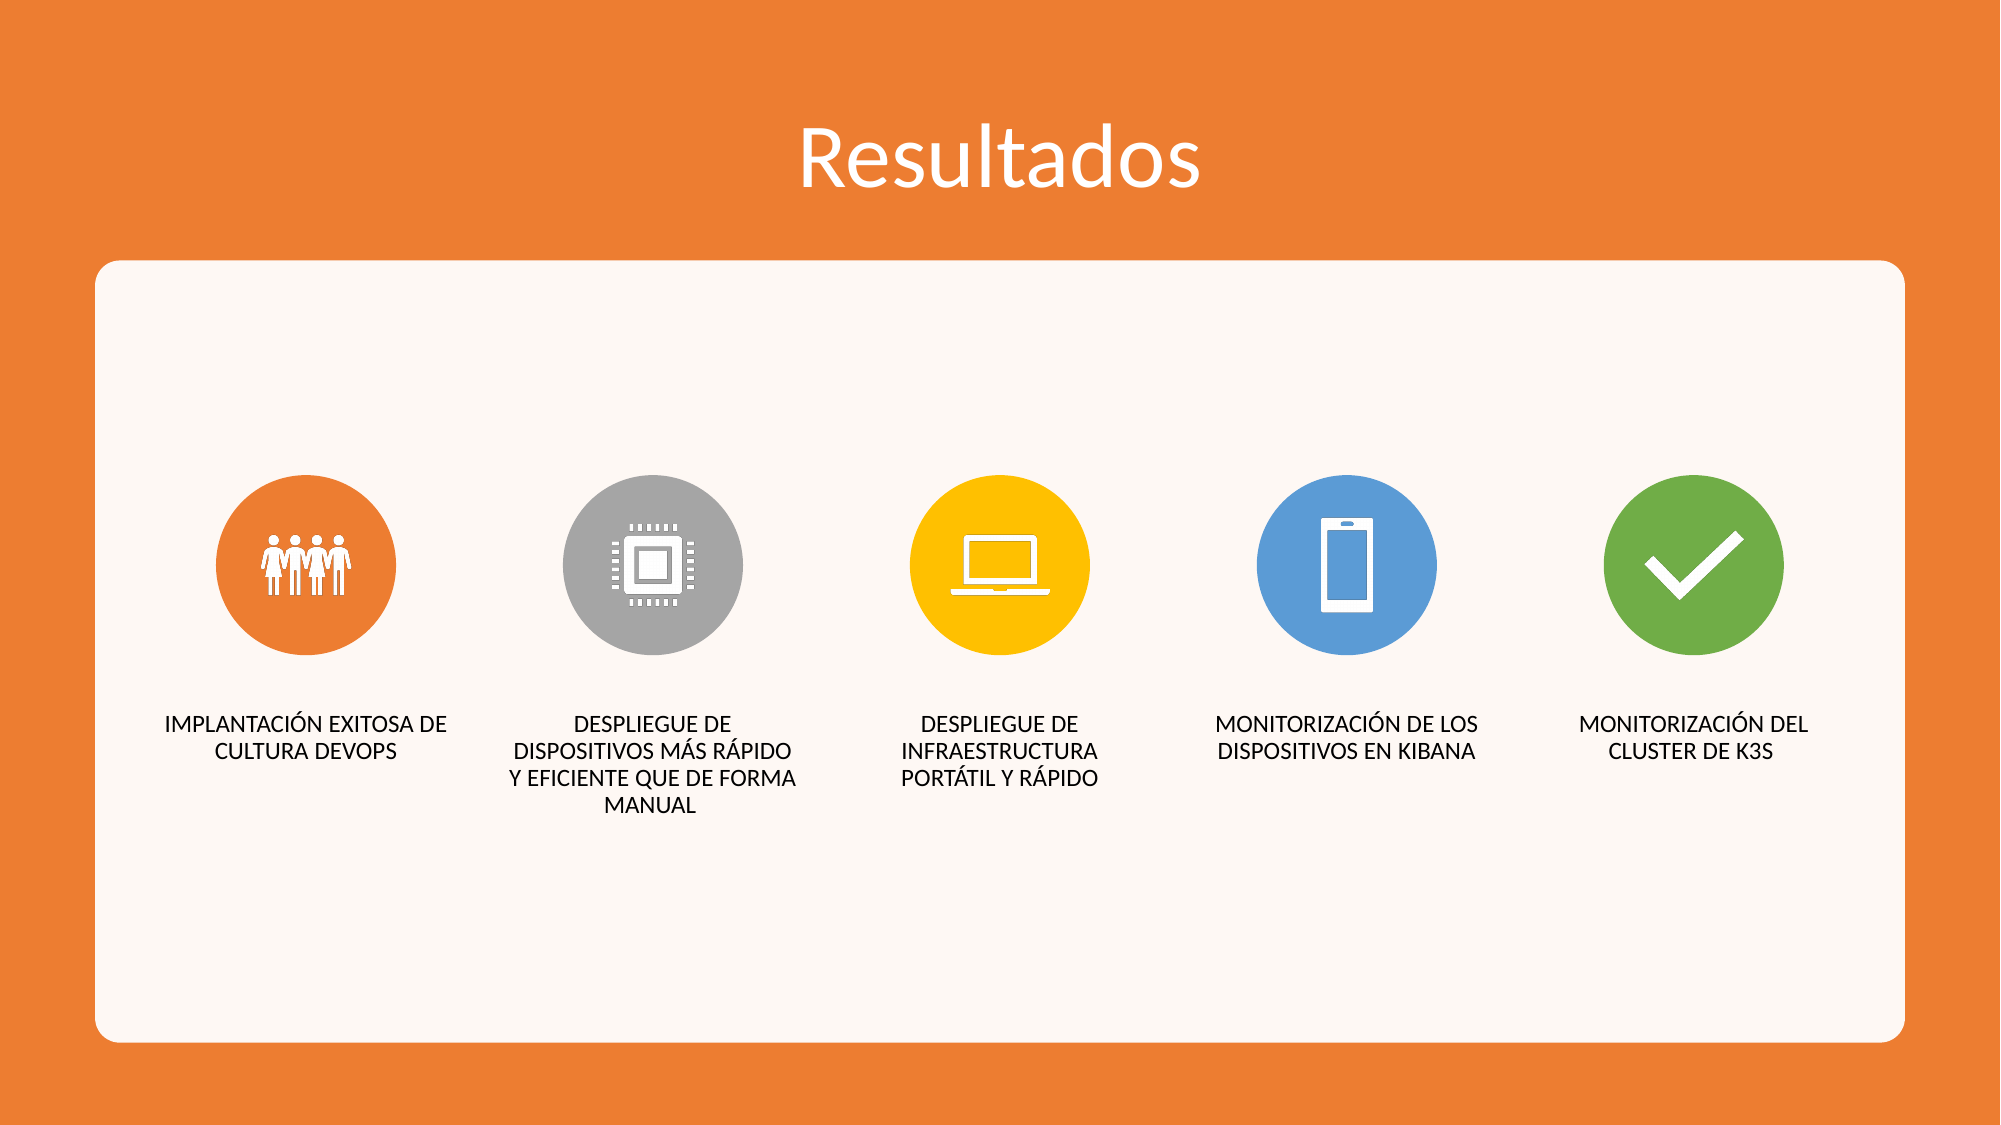

# Resultados

Implantación exitosa de cultura DevOps
Despliegue de dispositivos más rápido y eficiente que de forma manual
Despliegue de Infraestructura portátil y rápido
Monitorización de los dispositivos en Kibana
Monitorización del cluster de K3S